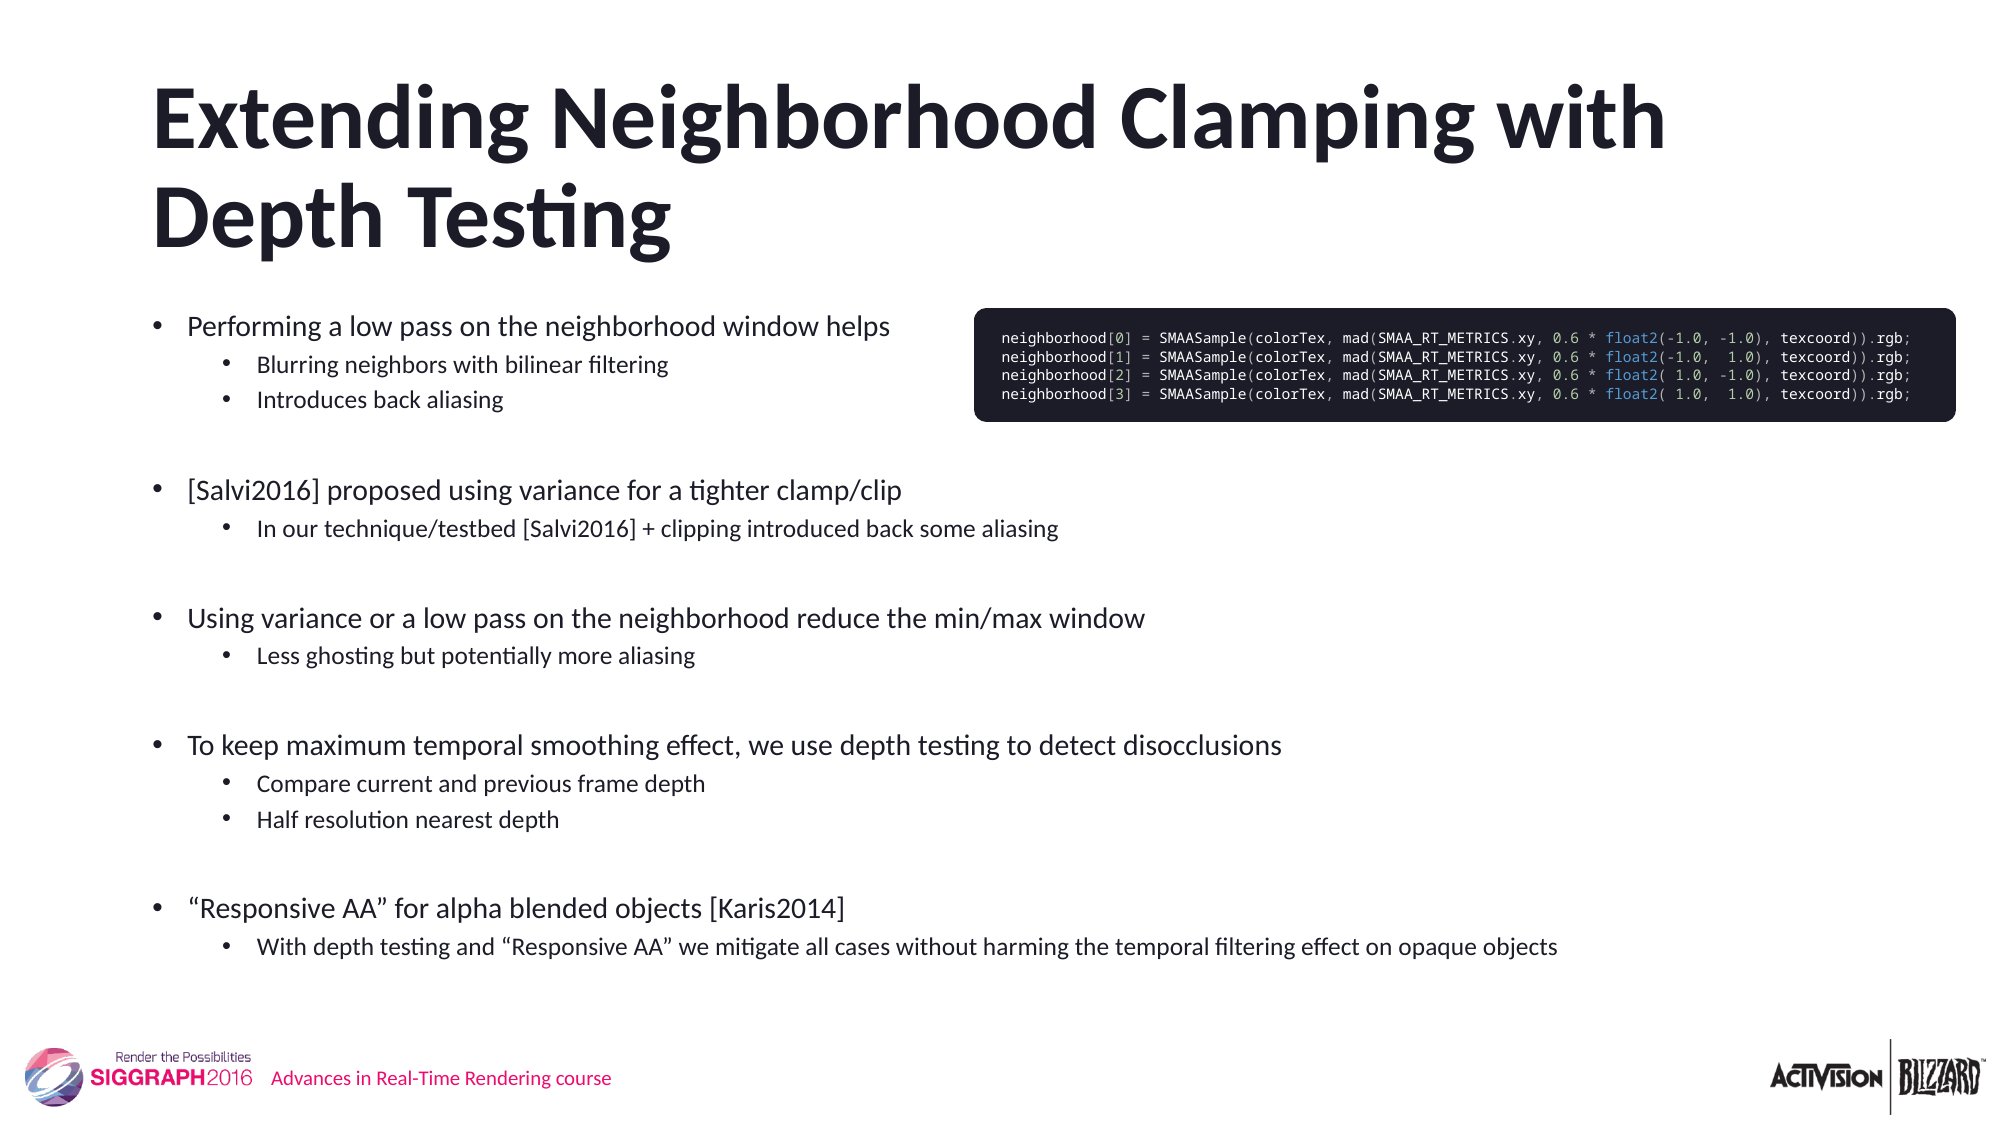

# Extending Neighborhood Clamping with Depth Testing
Performing a low pass on the neighborhood window helps
Blurring neighbors with bilinear filtering
Introduces back aliasing

[Salvi2016] proposed using variance for a tighter clamp/clip
In our technique/testbed [Salvi2016] + clipping introduced back some aliasing

Using variance or a low pass on the neighborhood reduce the min/max window
Less ghosting but potentially more aliasing

To keep maximum temporal smoothing effect, we use depth testing to detect disocclusions
Compare current and previous frame depth
Half resolution nearest depth

“Responsive AA” for alpha blended objects [Karis2014]
With depth testing and “Responsive AA” we mitigate all cases without harming the temporal filtering effect on opaque objects
neighborhood[0] = SMAASample(colorTex, mad(SMAA_RT_METRICS.xy, 0.6 * float2(-1.0, -1.0), texcoord)).rgb;
neighborhood[1] = SMAASample(colorTex, mad(SMAA_RT_METRICS.xy, 0.6 * float2(-1.0,  1.0), texcoord)).rgb;
neighborhood[2] = SMAASample(colorTex, mad(SMAA_RT_METRICS.xy, 0.6 * float2( 1.0, -1.0), texcoord)).rgb;
neighborhood[3] = SMAASample(colorTex, mad(SMAA_RT_METRICS.xy, 0.6 * float2( 1.0,  1.0), texcoord)).rgb;
Advances in Real-Time Rendering course